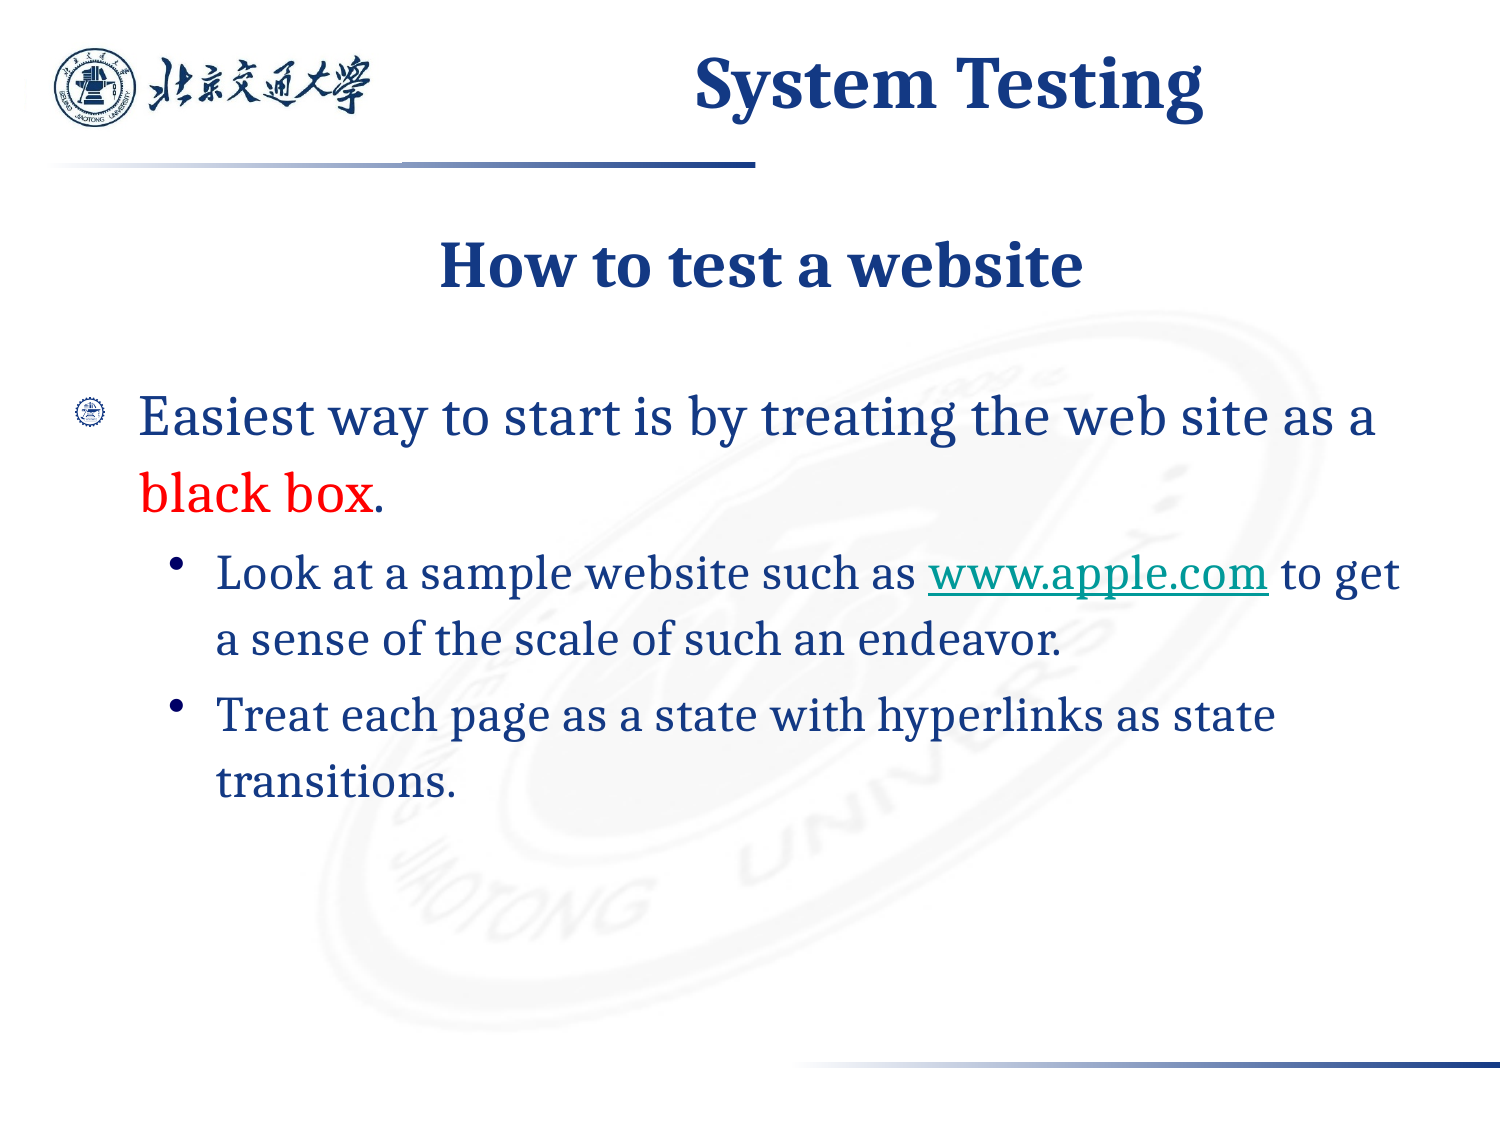

# System Testing
How to test a website
Easiest way to start is by treating the web site as a black box.
Look at a sample website such as www.apple.com to get a sense of the scale of such an endeavor.
Treat each page as a state with hyperlinks as state transitions.